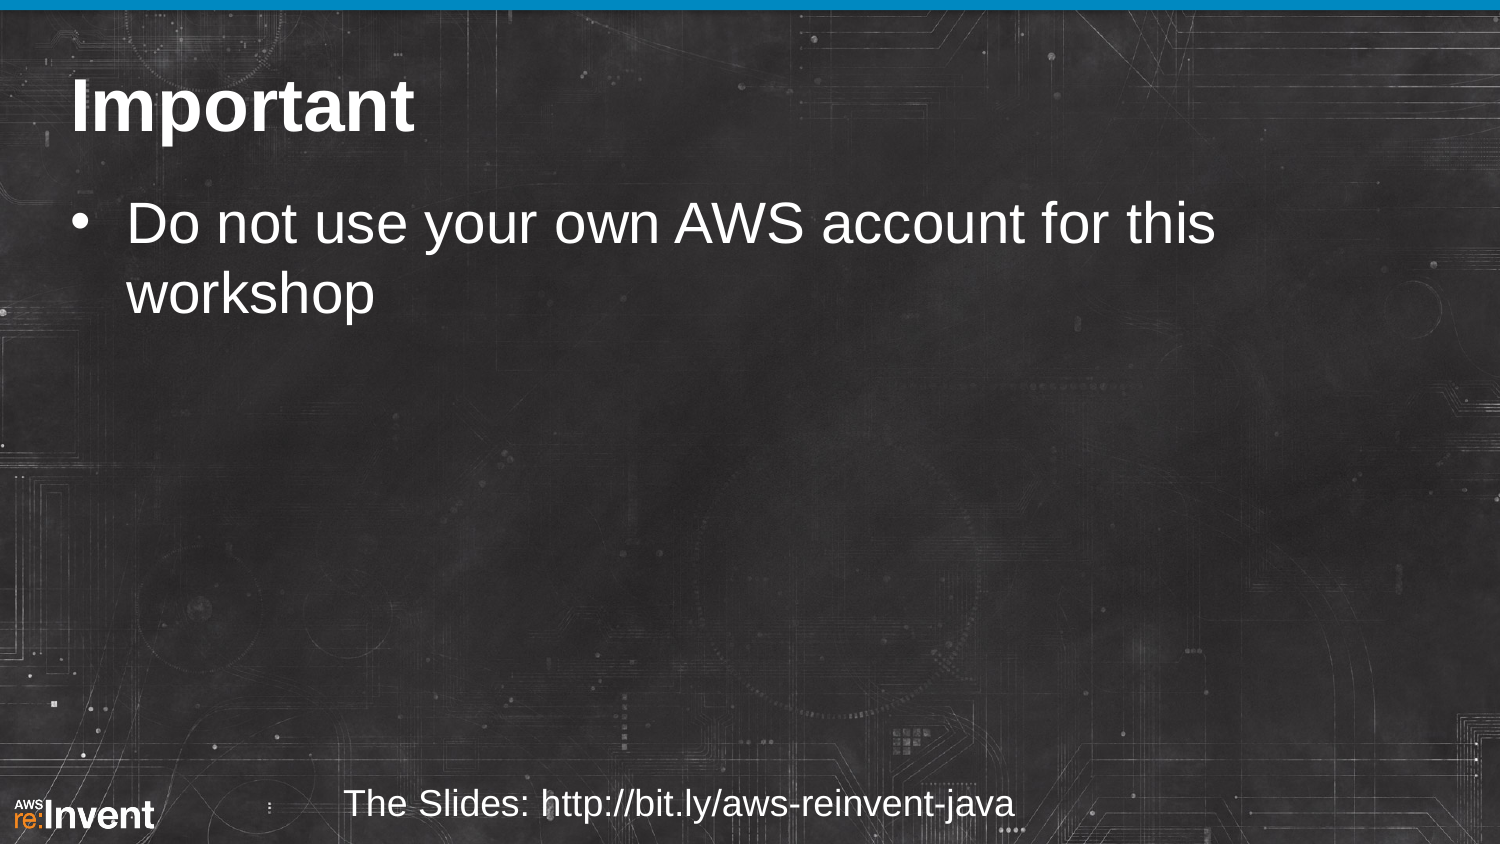

# Important
Do not use your own AWS account for this workshop